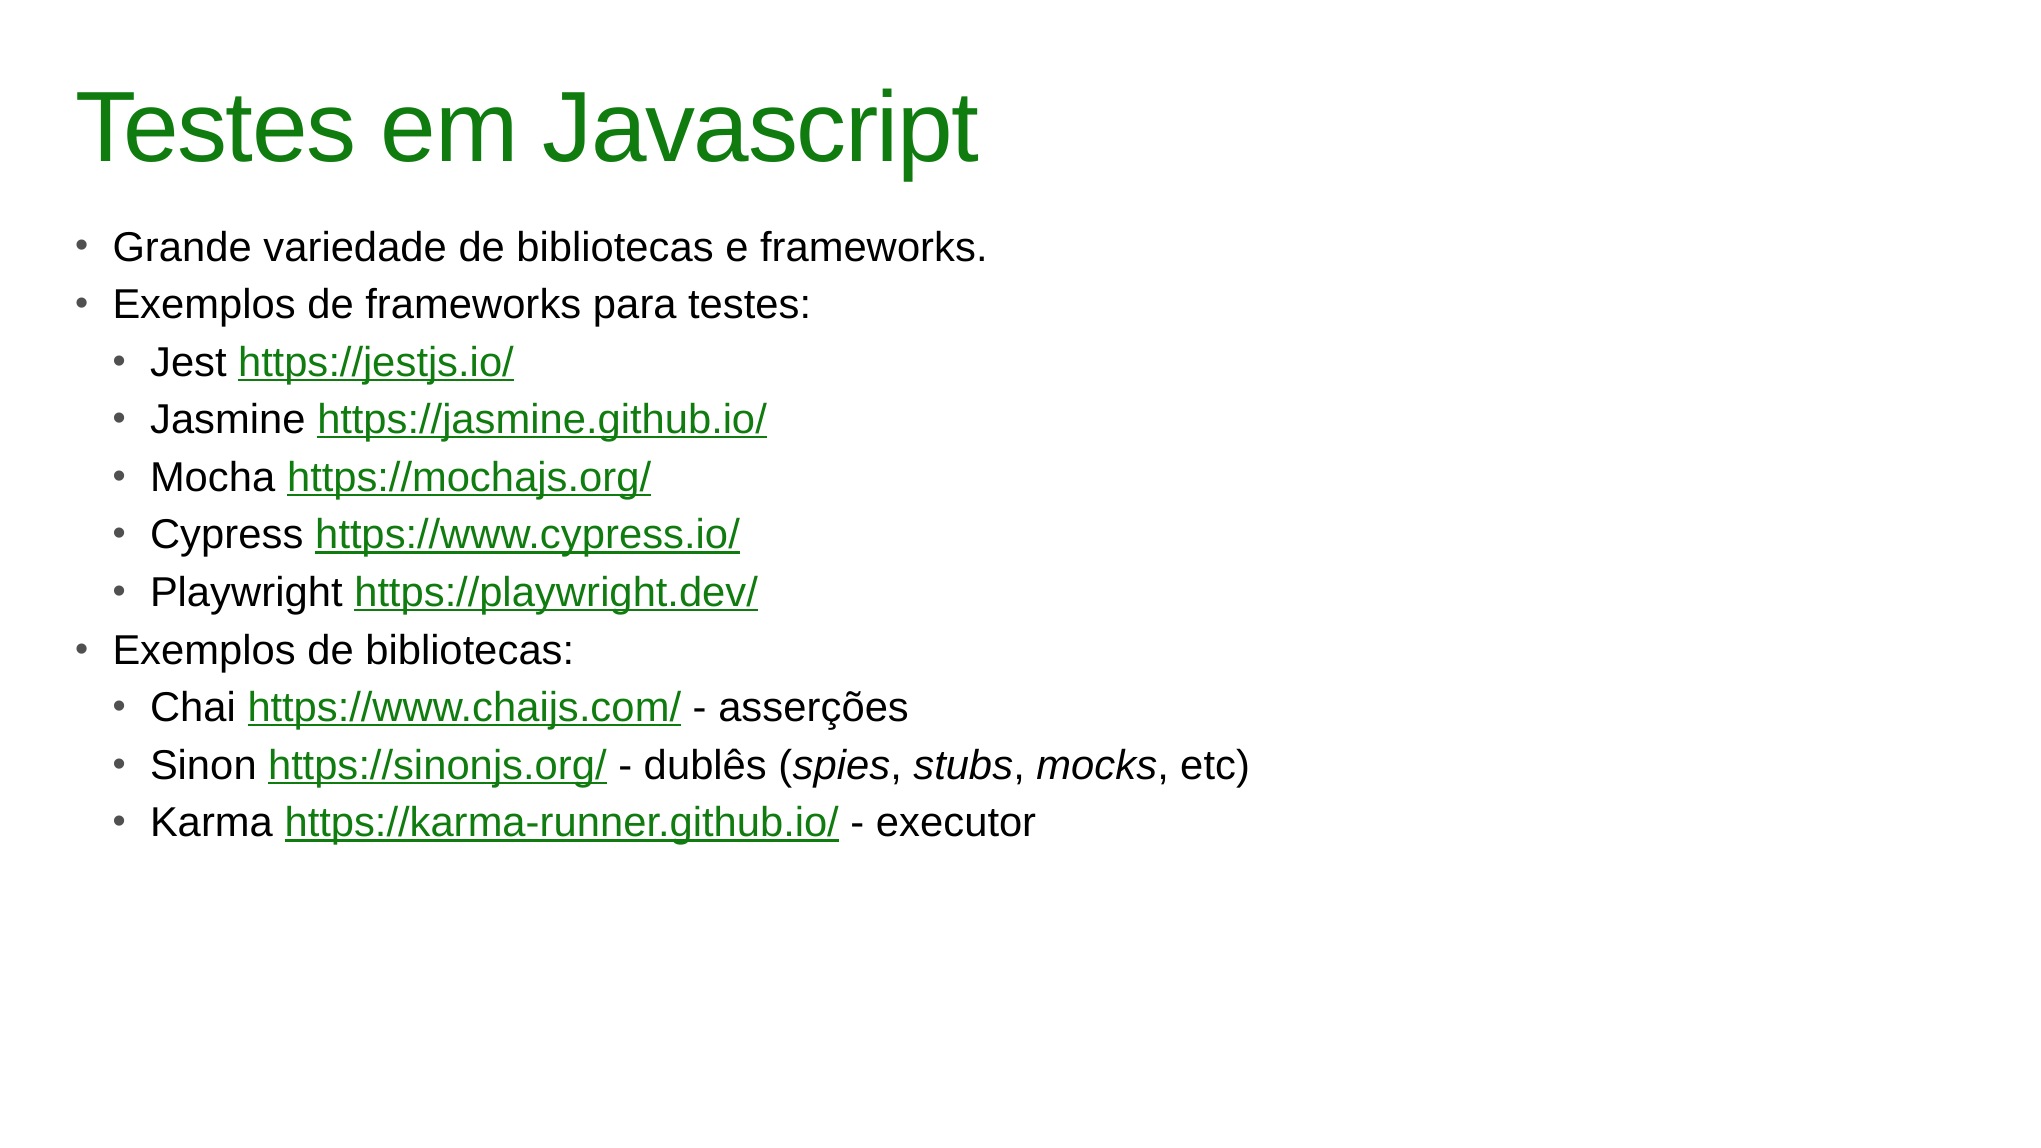

# Testes em Javascript
Grande variedade de bibliotecas e frameworks.
Exemplos de frameworks para testes:
Jest https://jestjs.io/
Jasmine https://jasmine.github.io/
Mocha https://mochajs.org/
Cypress https://www.cypress.io/
Playwright https://playwright.dev/
Exemplos de bibliotecas:
Chai https://www.chaijs.com/ - asserções
Sinon https://sinonjs.org/ - dublês (spies, stubs, mocks, etc)
Karma https://karma-runner.github.io/ - executor